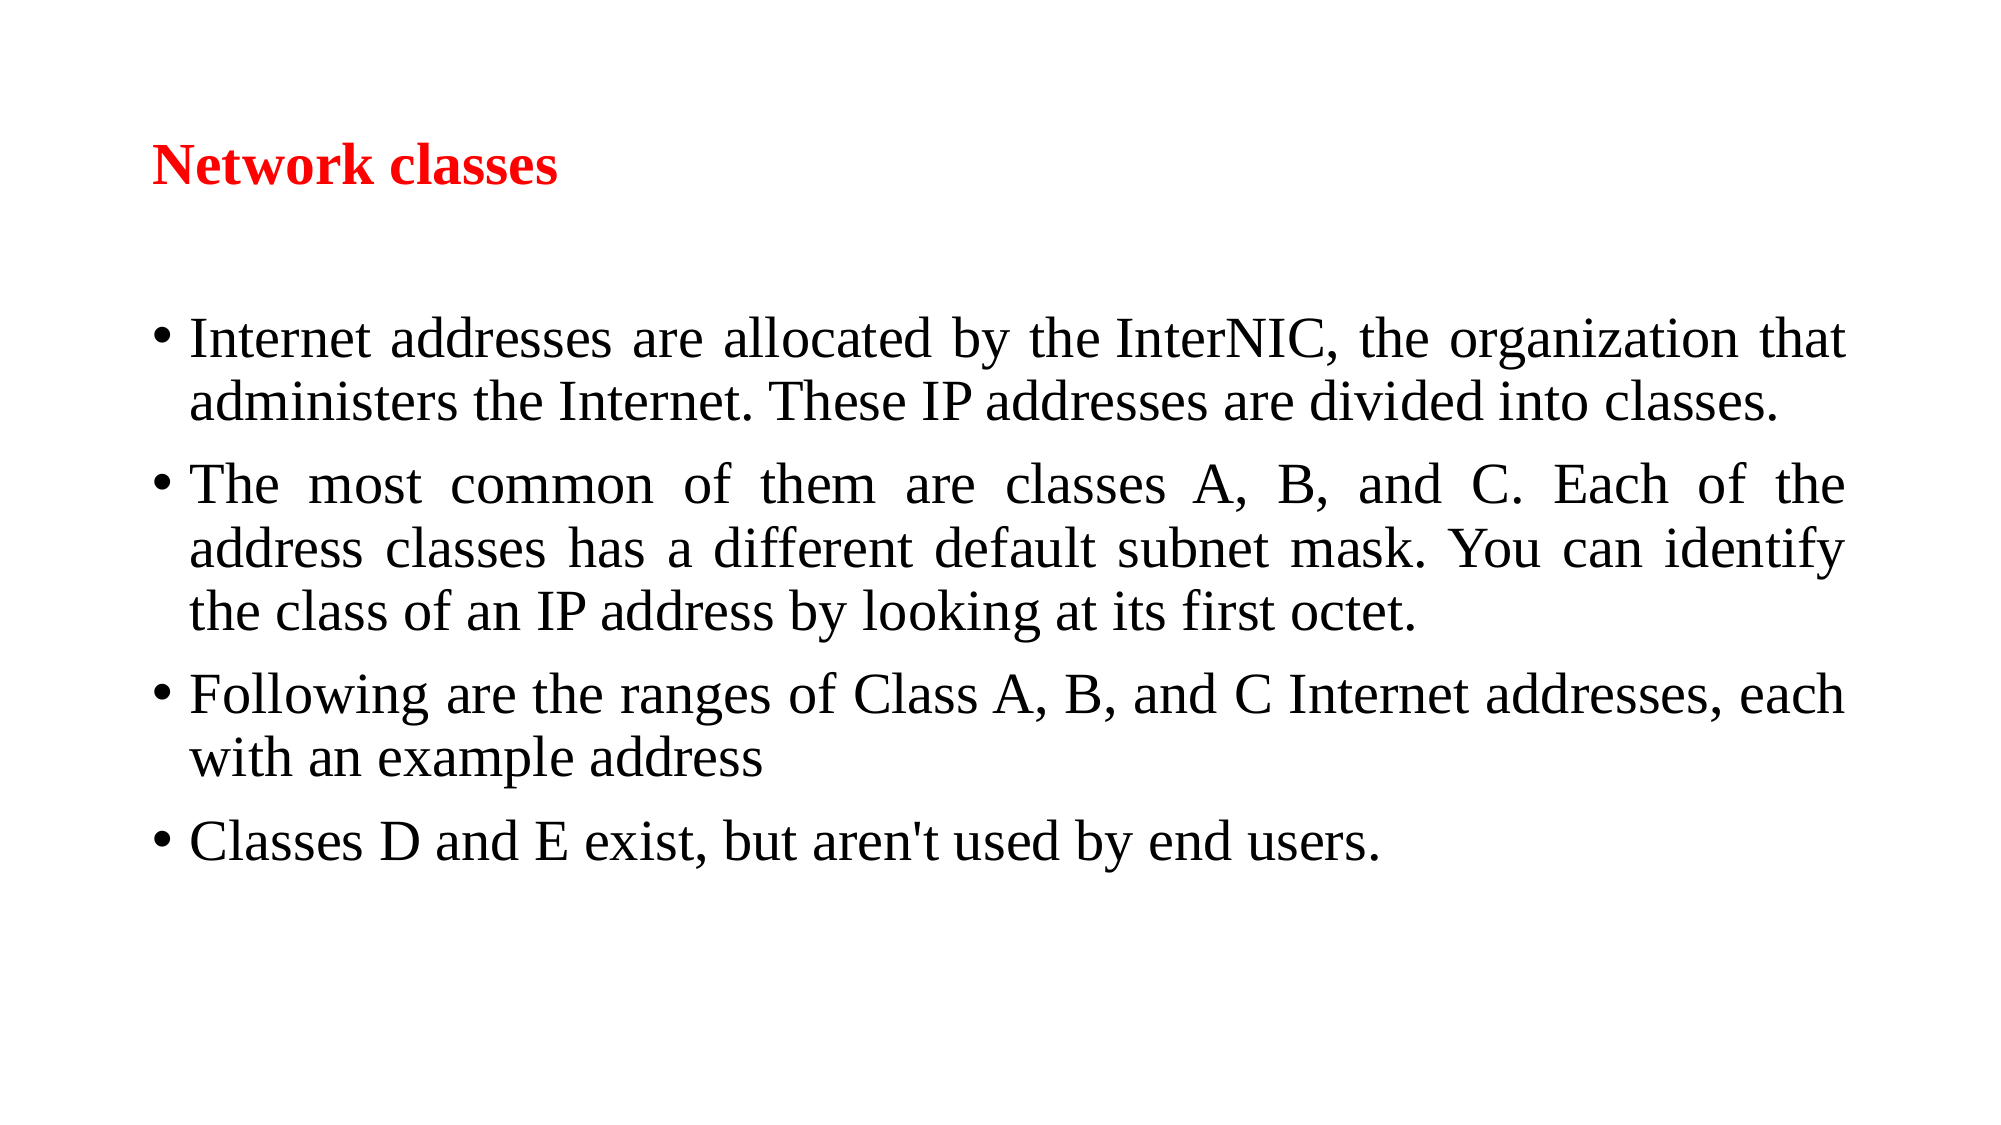

# Network classes
Internet addresses are allocated by the InterNIC, the organization that administers the Internet. These IP addresses are divided into classes.
The most common of them are classes A, B, and C. Each of the address classes has a different default subnet mask. You can identify the class of an IP address by looking at its first octet.
Following are the ranges of Class A, B, and C Internet addresses, each with an example address
Classes D and E exist, but aren't used by end users.